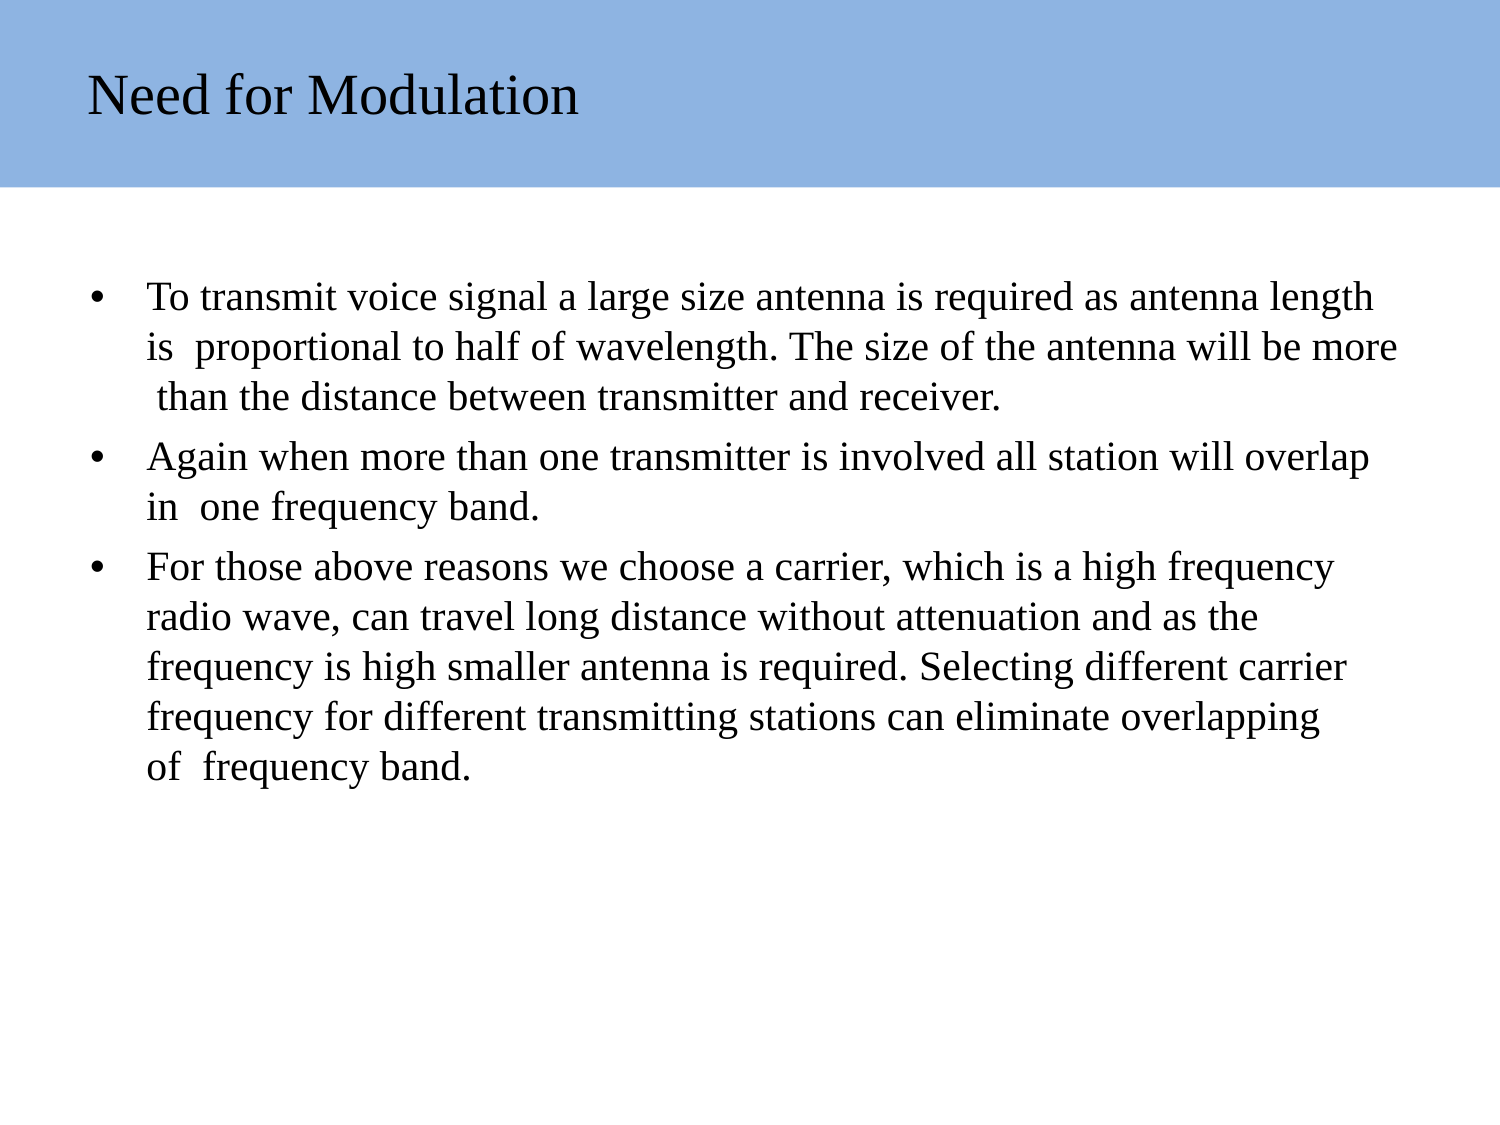

# Need for Modulation
•	To transmit voice signal a large size antenna is required as antenna length is  proportional to half of wavelength. The size of the antenna will be more  than the distance between transmitter and receiver.
•	Again when more than one transmitter is involved all station will overlap in  one frequency band.
•	For those above reasons we choose a carrier, which is a high frequency  radio wave, can travel long distance without attenuation and as the  frequency is high smaller antenna is required. Selecting different carrier  frequency for different transmitting stations can eliminate overlapping of  frequency band.